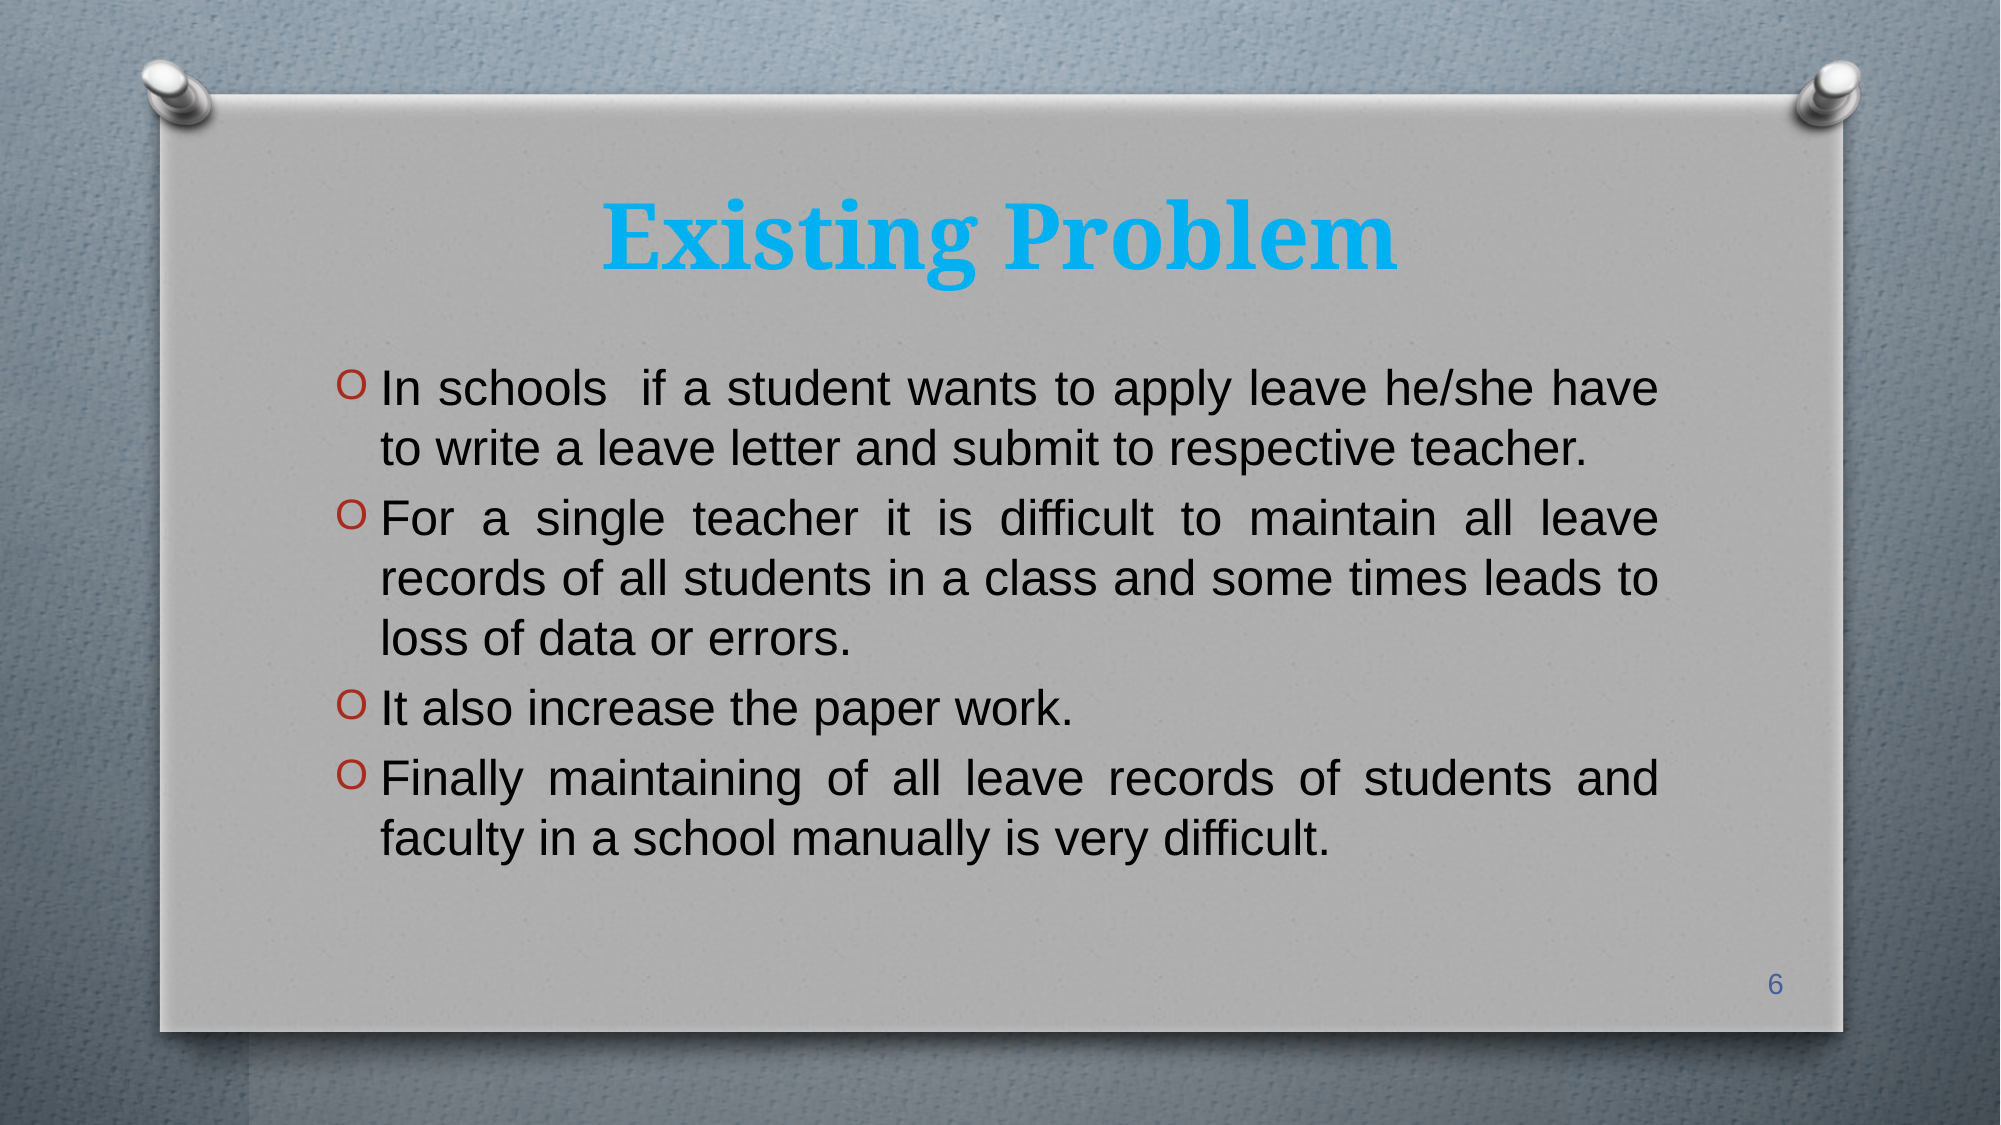

# Existing Problem
In schools  if a student wants to apply leave he/she have to write a leave letter and submit to respective teacher.
For a single teacher it is difficult to maintain all leave records of all students in a class and some times leads to loss of data or errors.
It also increase the paper work.
Finally maintaining of all leave records of students and faculty in a school manually is very difficult.
6